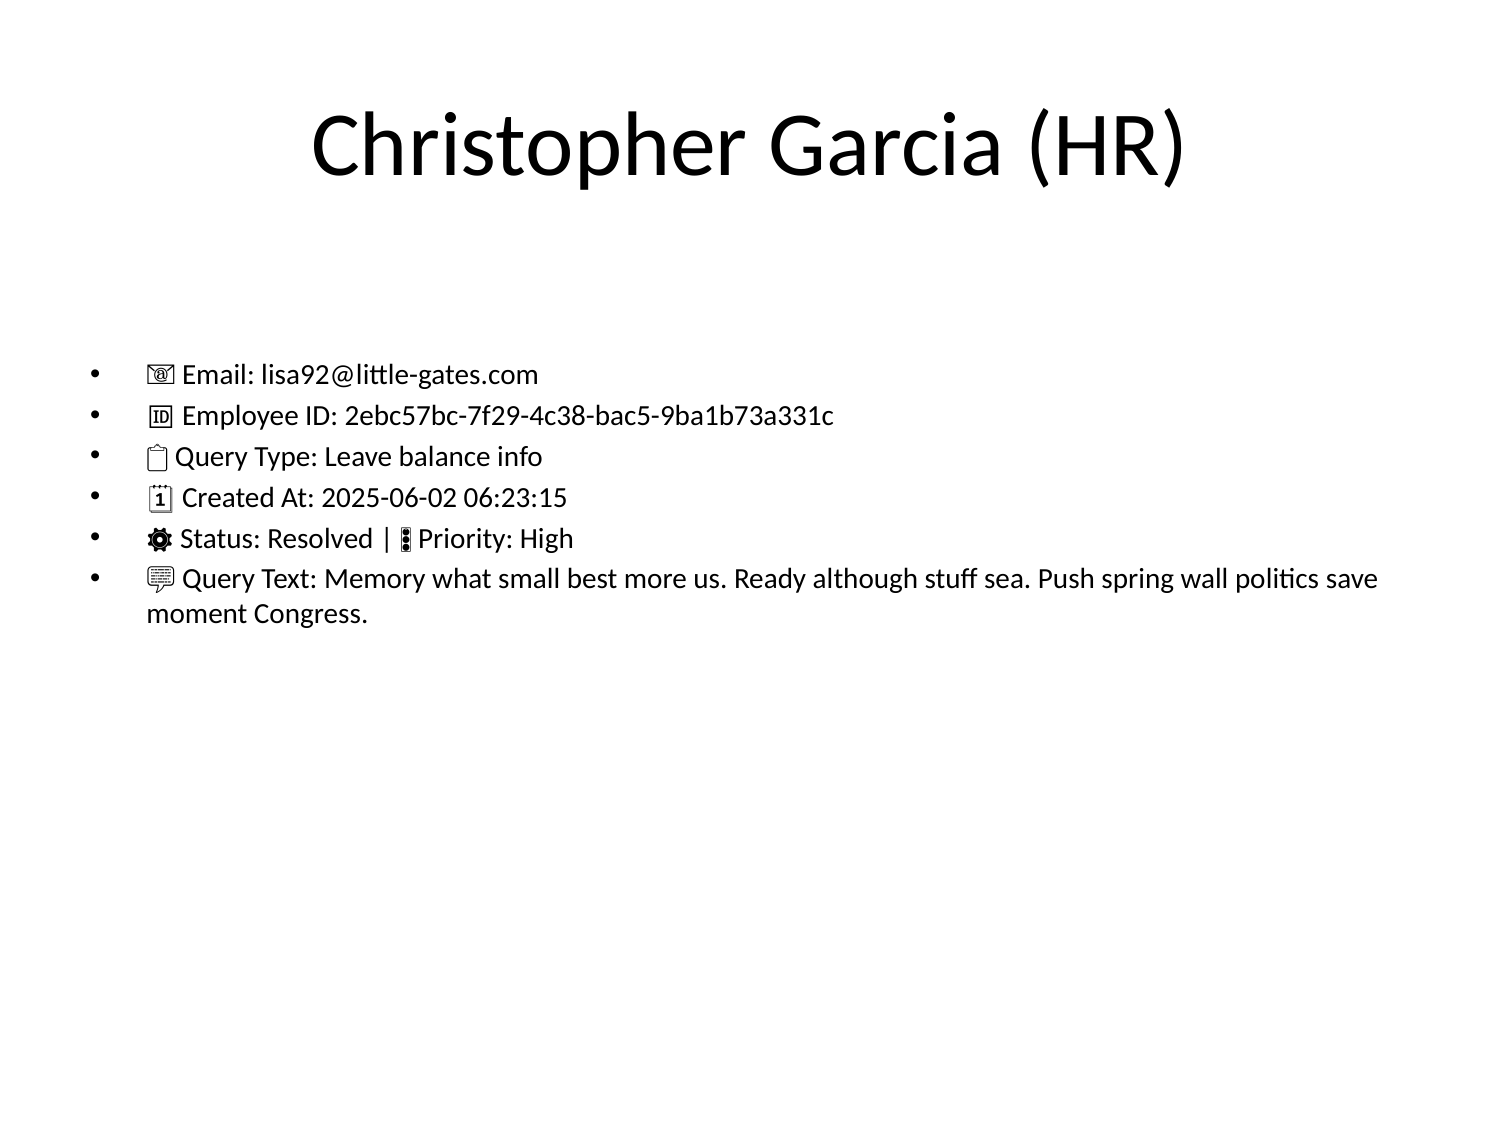

# Christopher Garcia (HR)

📧 Email: lisa92@little-gates.com
🆔 Employee ID: 2ebc57bc-7f29-4c38-bac5-9ba1b73a331c
📋 Query Type: Leave balance info
🗓 Created At: 2025-06-02 06:23:15
⚙ Status: Resolved | 🚦 Priority: High
💬 Query Text: Memory what small best more us. Ready although stuff sea. Push spring wall politics save moment Congress.